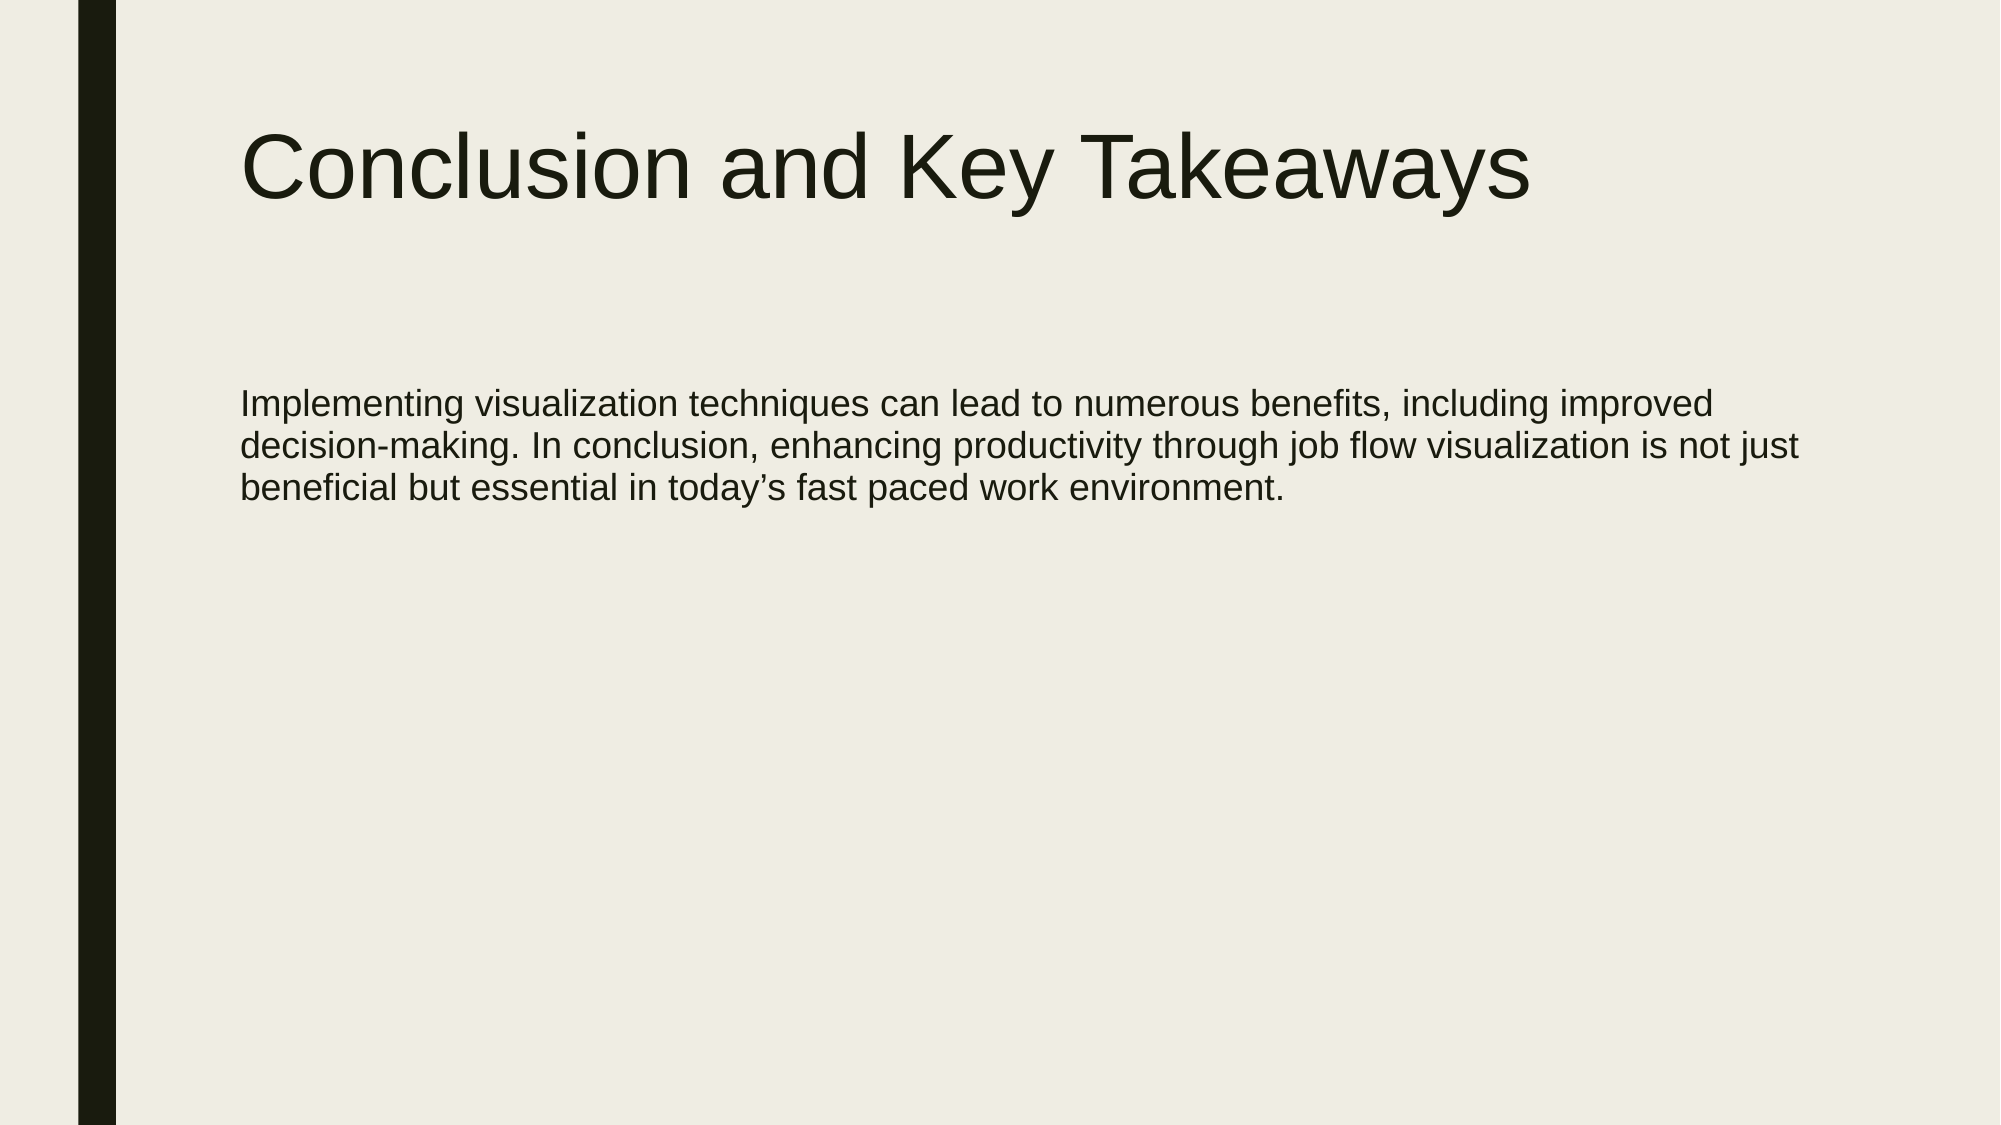

# Conclusion and Key Takeaways
Implementing visualization techniques can lead to numerous benefits, including improved decision-making. In conclusion, enhancing productivity through job flow visualization is not just beneficial but essential in today’s fast paced work environment.